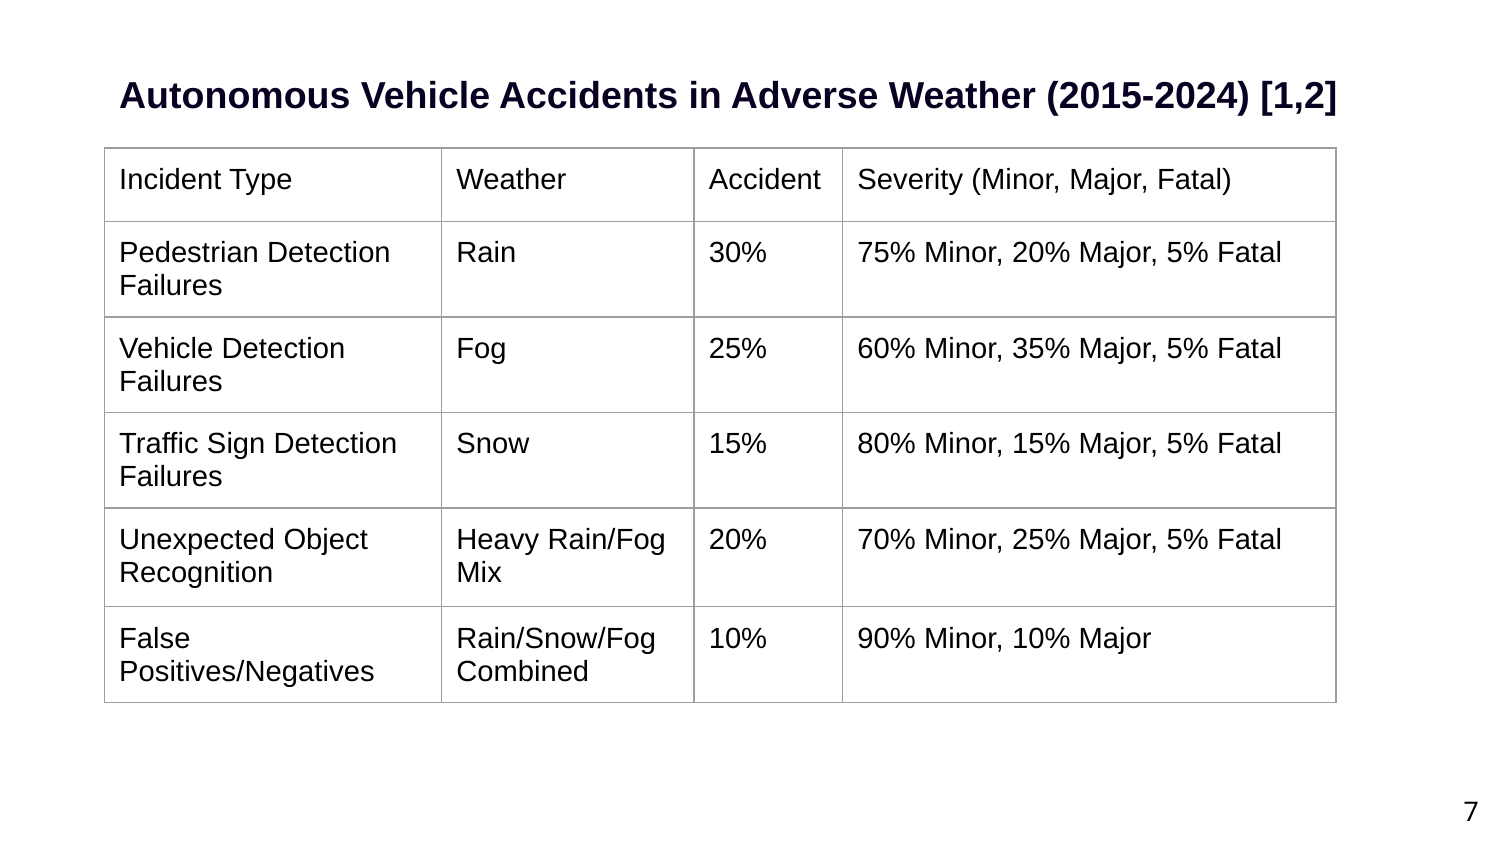

Autonomous Vehicle Accidents in Adverse Weather (2015-2024) [1,2]
| Incident Type | Weather | Accident | Severity (Minor, Major, Fatal) |
| --- | --- | --- | --- |
| Pedestrian Detection Failures | Rain | 30% | 75% Minor, 20% Major, 5% Fatal |
| Vehicle Detection Failures | Fog | 25% | 60% Minor, 35% Major, 5% Fatal |
| Traffic Sign Detection Failures | Snow | 15% | 80% Minor, 15% Major, 5% Fatal |
| Unexpected Object Recognition | Heavy Rain/Fog Mix | 20% | 70% Minor, 25% Major, 5% Fatal |
| False Positives/Negatives | Rain/Snow/Fog Combined | 10% | 90% Minor, 10% Major |
7